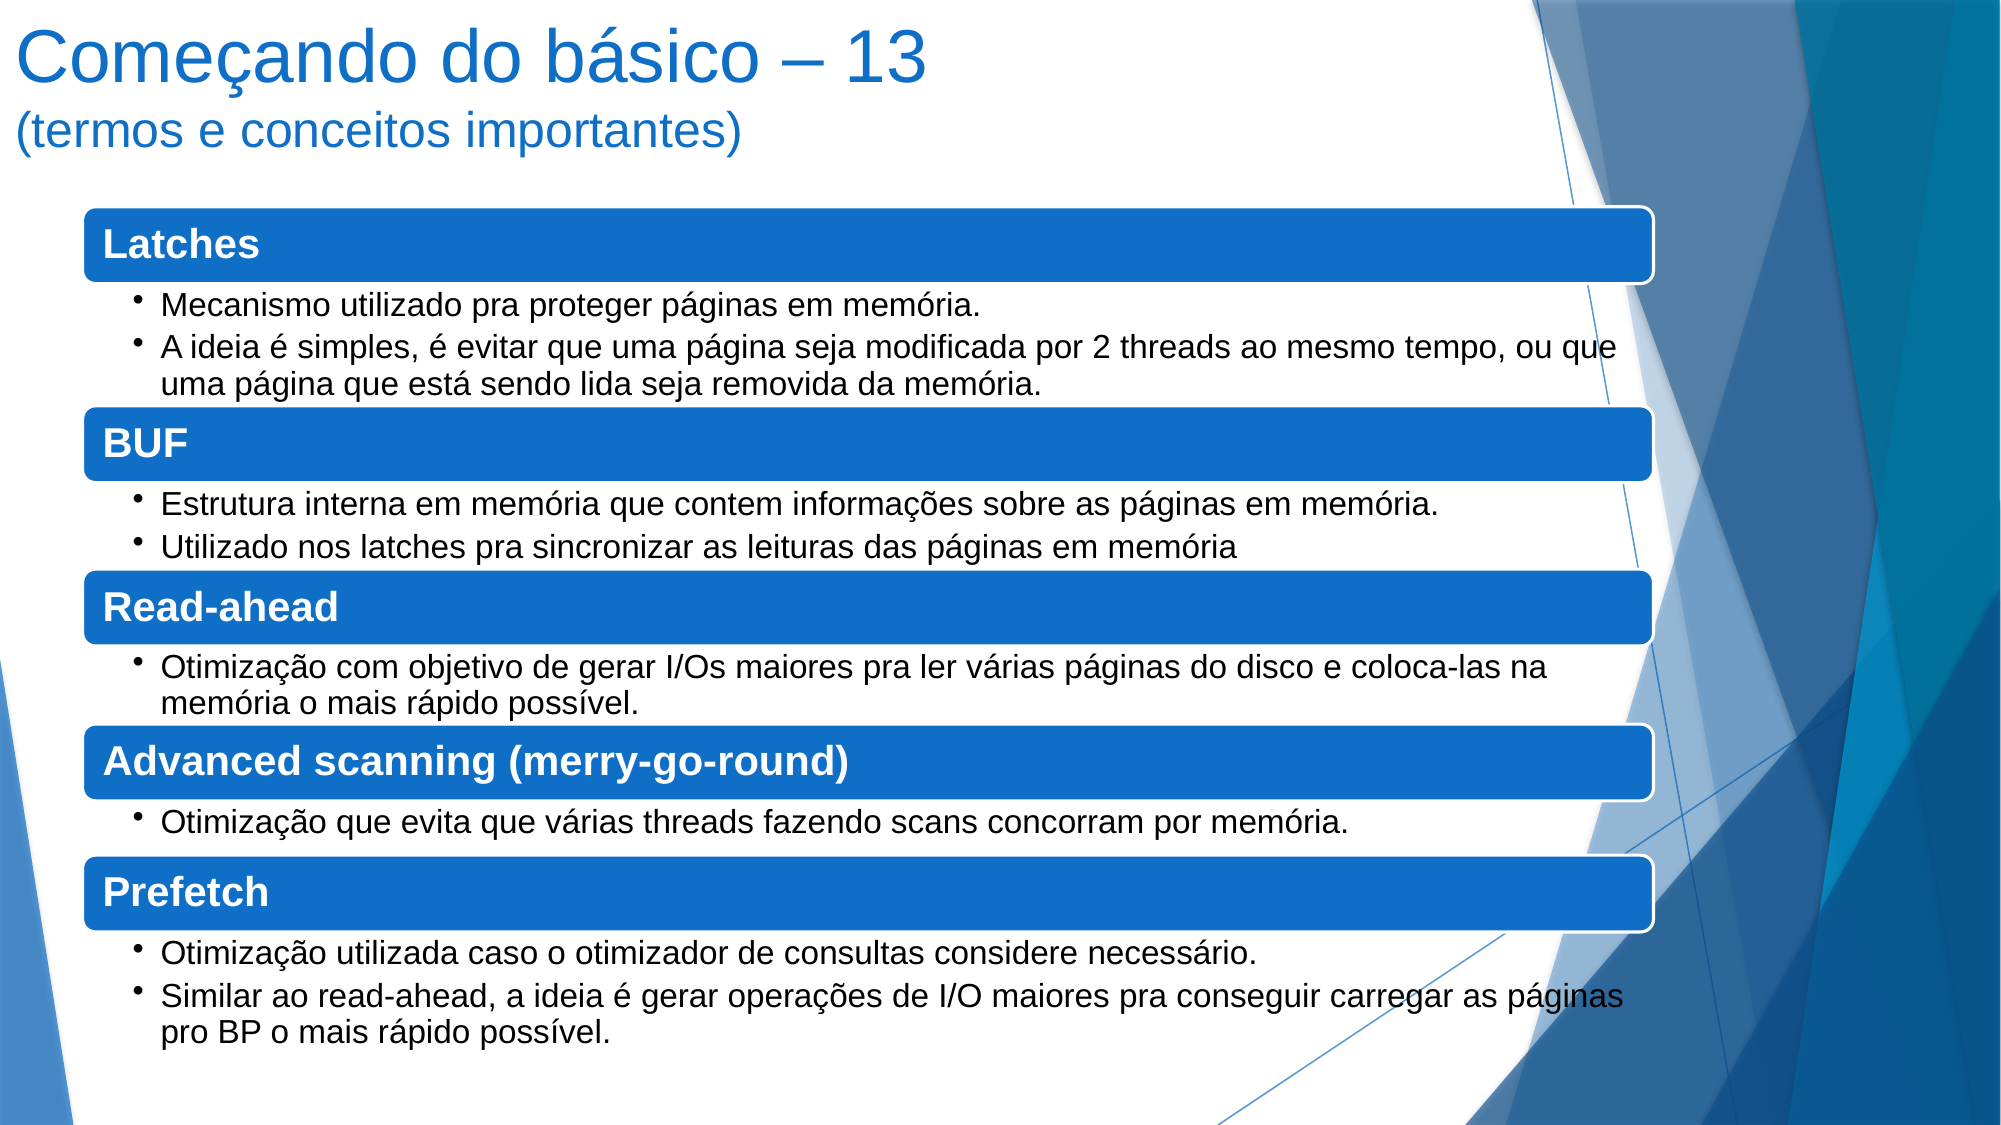

# Começando do básico – 13 (termos e conceitos importantes)
Latches
Mecanismo utilizado pra proteger páginas em memória.
A ideia é simples, é evitar que uma página seja modificada por 2 threads ao mesmo tempo, ou que uma página que está sendo lida seja removida da memória.
BUF
Estrutura interna em memória que contem informações sobre as páginas em memória.
Utilizado nos latches pra sincronizar as leituras das páginas em memória
Read-ahead
Otimização com objetivo de gerar I/Os maiores pra ler várias páginas do disco e coloca-las na memória o mais rápido possível.
Advanced scanning (merry-go-round)
Otimização que evita que várias threads fazendo scans concorram por memória.
Prefetch
Otimização utilizada caso o otimizador de consultas considere necessário.
Similar ao read-ahead, a ideia é gerar operações de I/O maiores pra conseguir carregar as páginas pro BP o mais rápido possível.